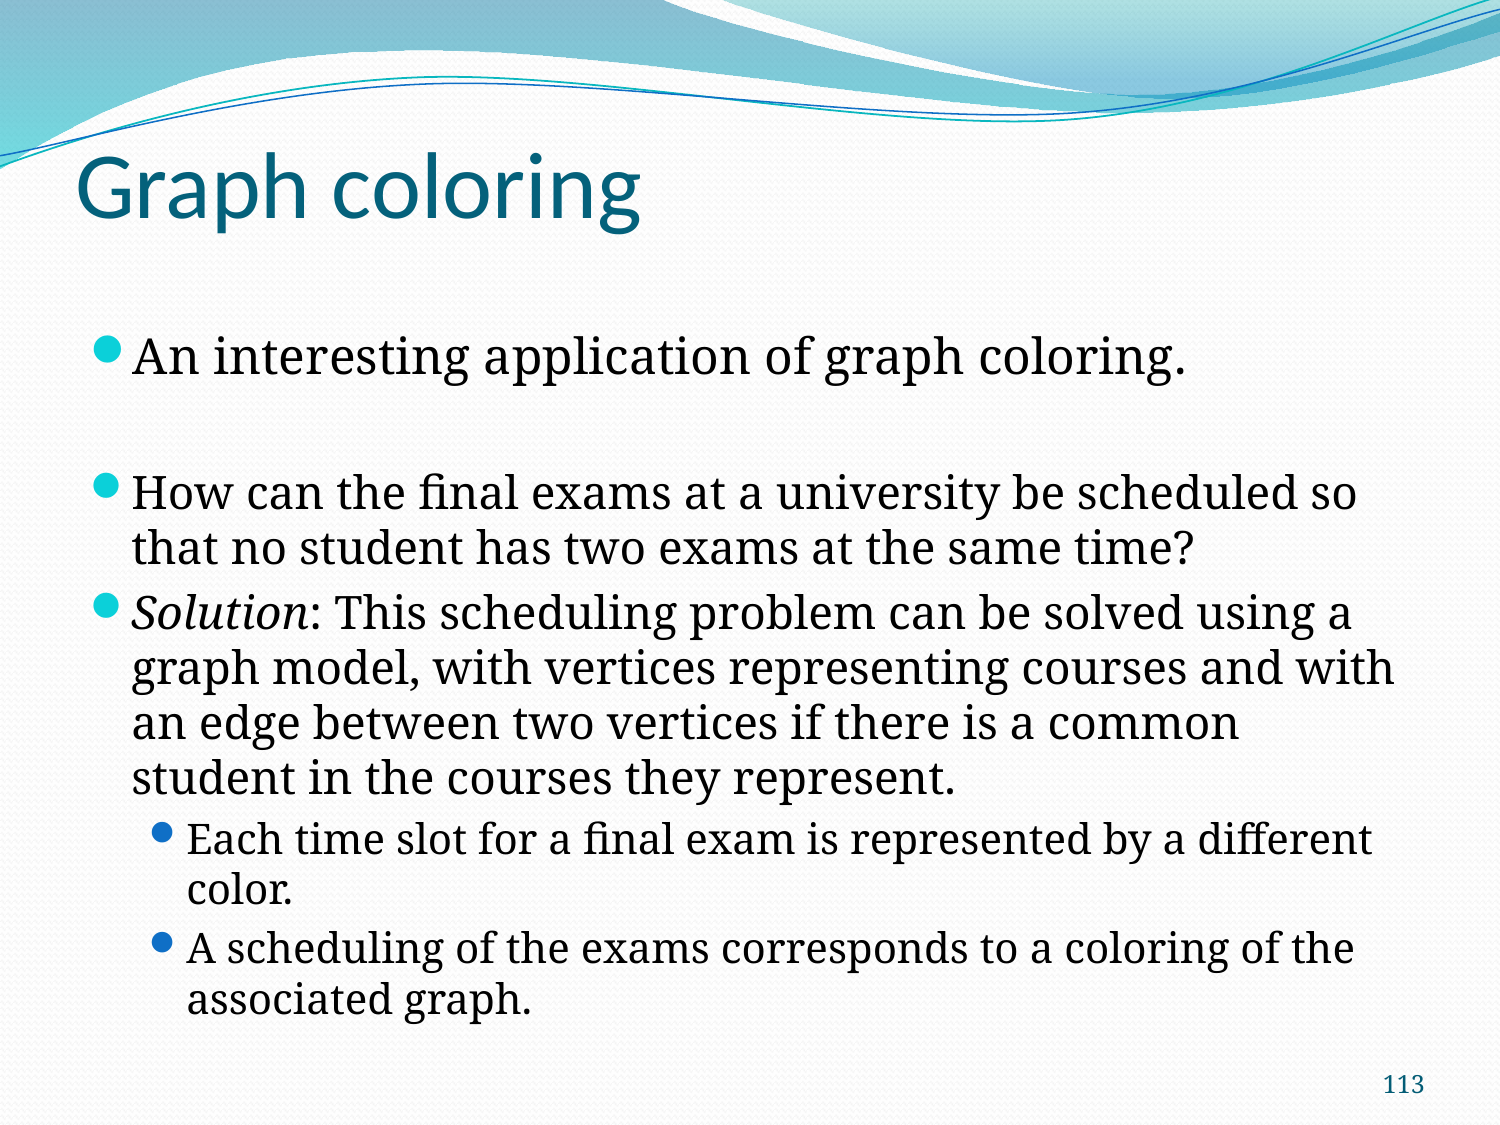

# Graph coloring
An interesting application of graph coloring.

How can the final exams at a university be scheduled so that no student has two exams at the same time?
Solution: This scheduling problem can be solved using a graph model, with vertices representing courses and with an edge between two vertices if there is a common student in the courses they represent.
Each time slot for a final exam is represented by a different color.
A scheduling of the exams corresponds to a coloring of the associated graph.
113